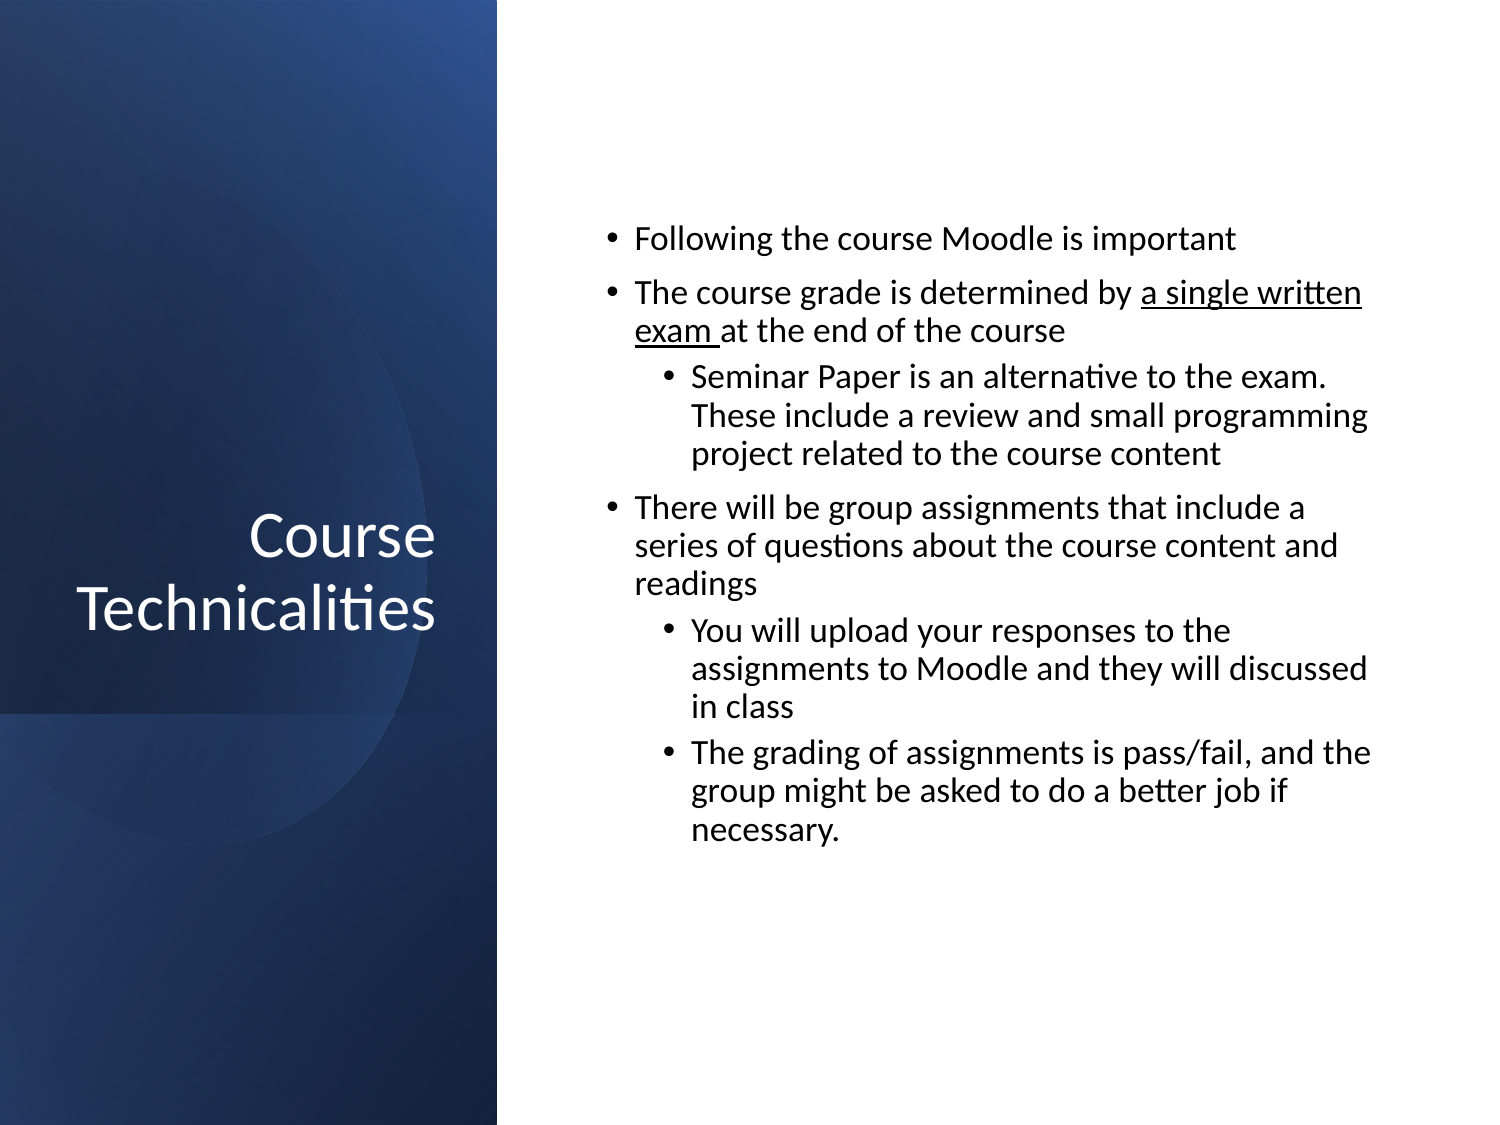

# Course Technicalities
Following the course Moodle is important
The course grade is determined by a single written exam at the end of the course
Seminar Paper is an alternative to the exam. These include a review and small programming project related to the course content
There will be group assignments that include a series of questions about the course content and readings
You will upload your responses to the assignments to Moodle and they will discussed in class
The grading of assignments is pass/fail, and the group might be asked to do a better job if necessary.